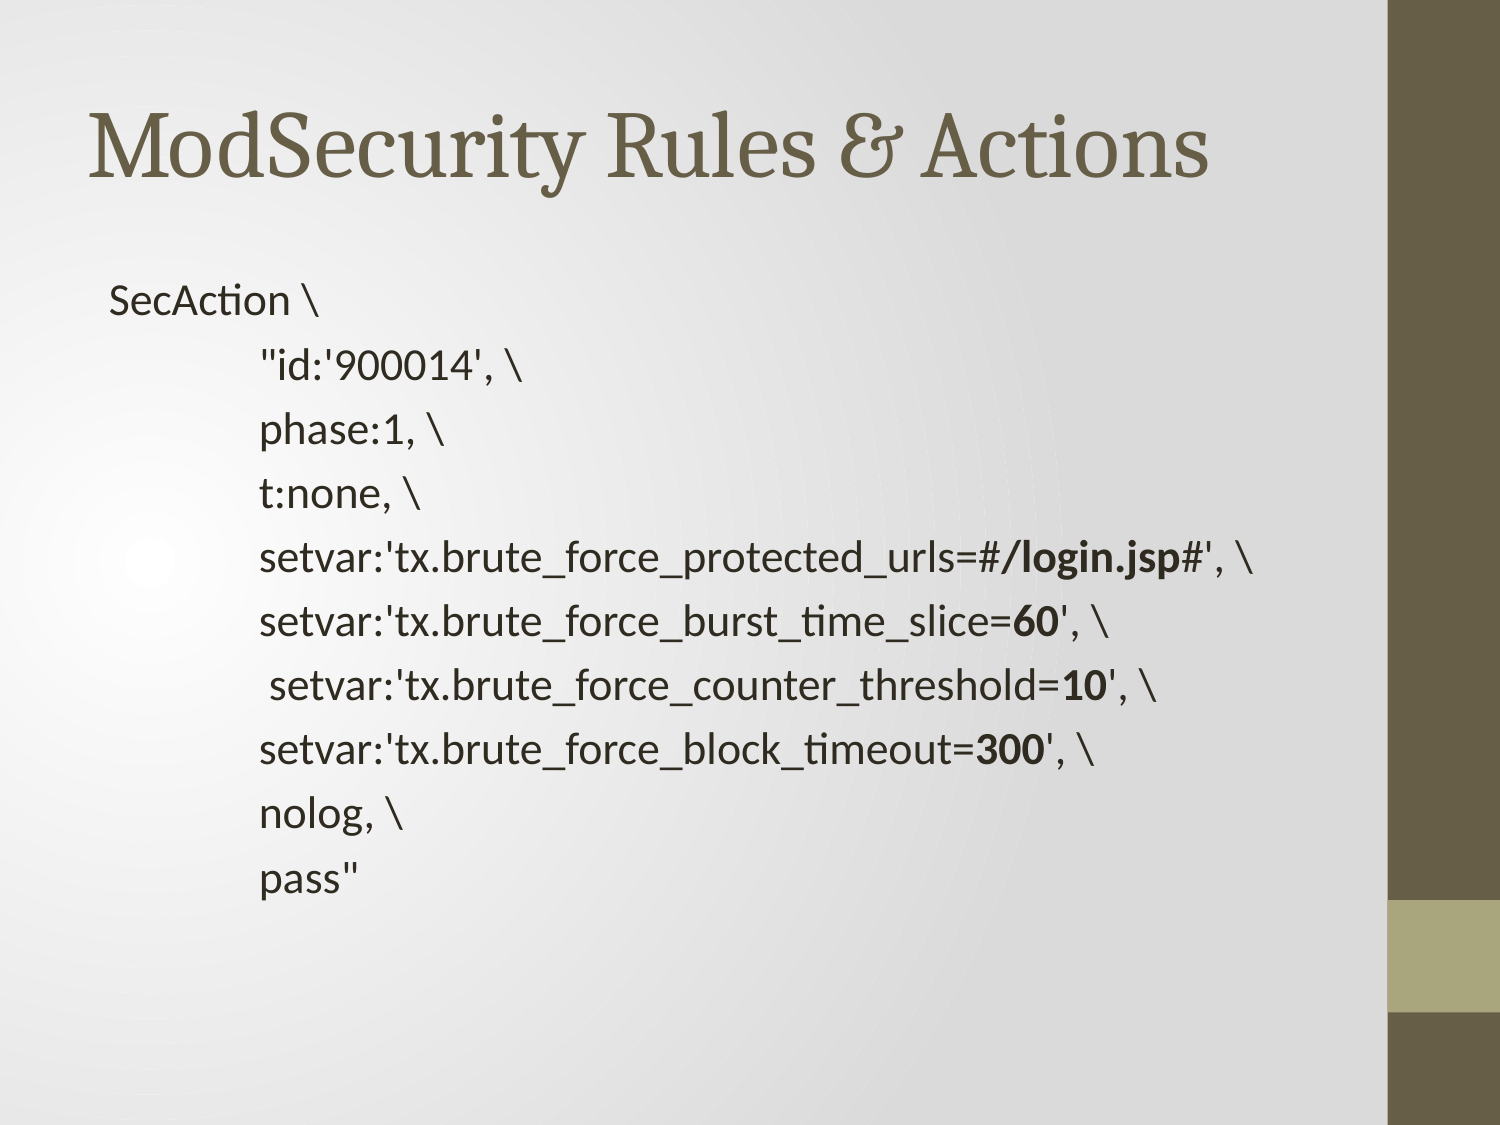

# ModSecurity Rules & Actions
SecAction \
  	"id:'900014', \
  	phase:1, \
  	t:none, \
  	setvar:'tx.brute_force_protected_urls=#/login.jsp#', \
  	setvar:'tx.brute_force_burst_time_slice=60', \
 	 setvar:'tx.brute_force_counter_threshold=10', \
  	setvar:'tx.brute_force_block_timeout=300', \
  	nolog, \
  	pass"